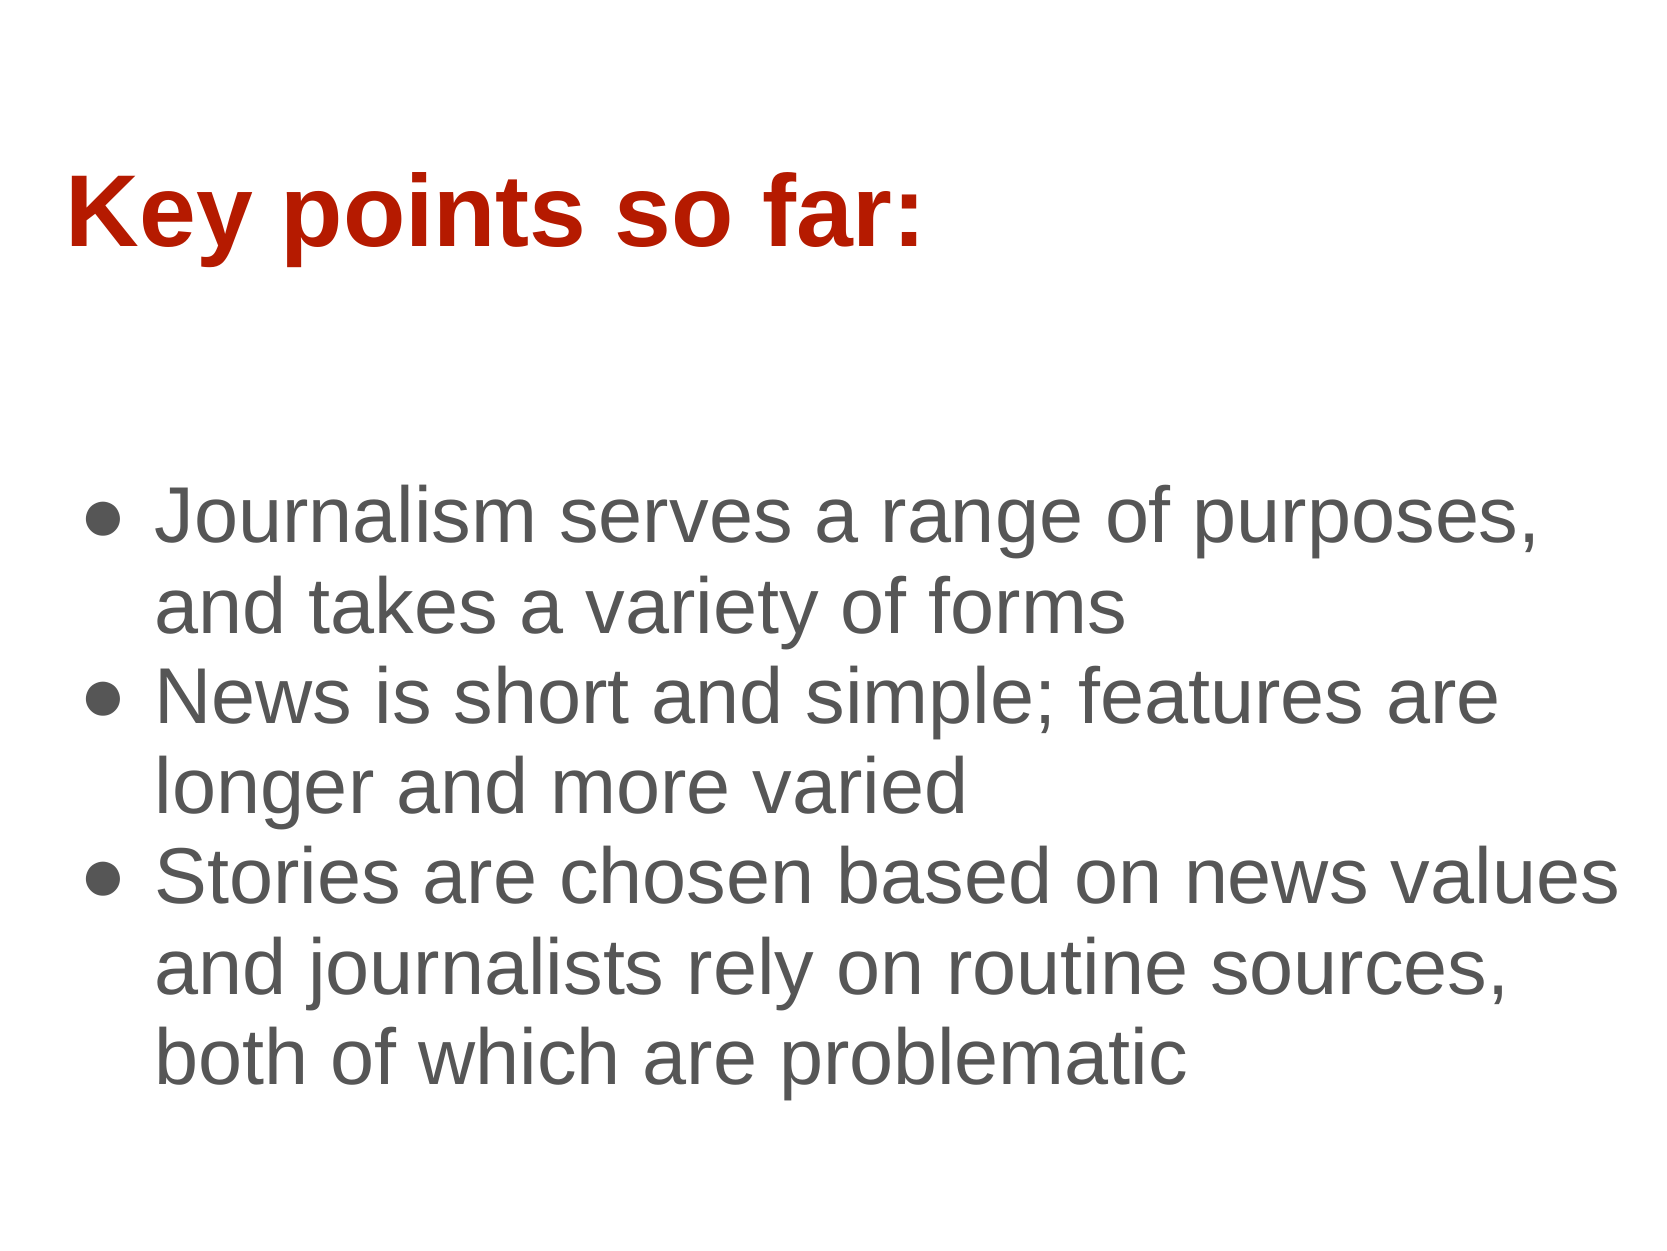

Key points so far:
Journalism serves a range of purposes, and takes a variety of forms
News is short and simple; features are longer and more varied
Stories are chosen based on news values and journalists rely on routine sources, both of which are problematic